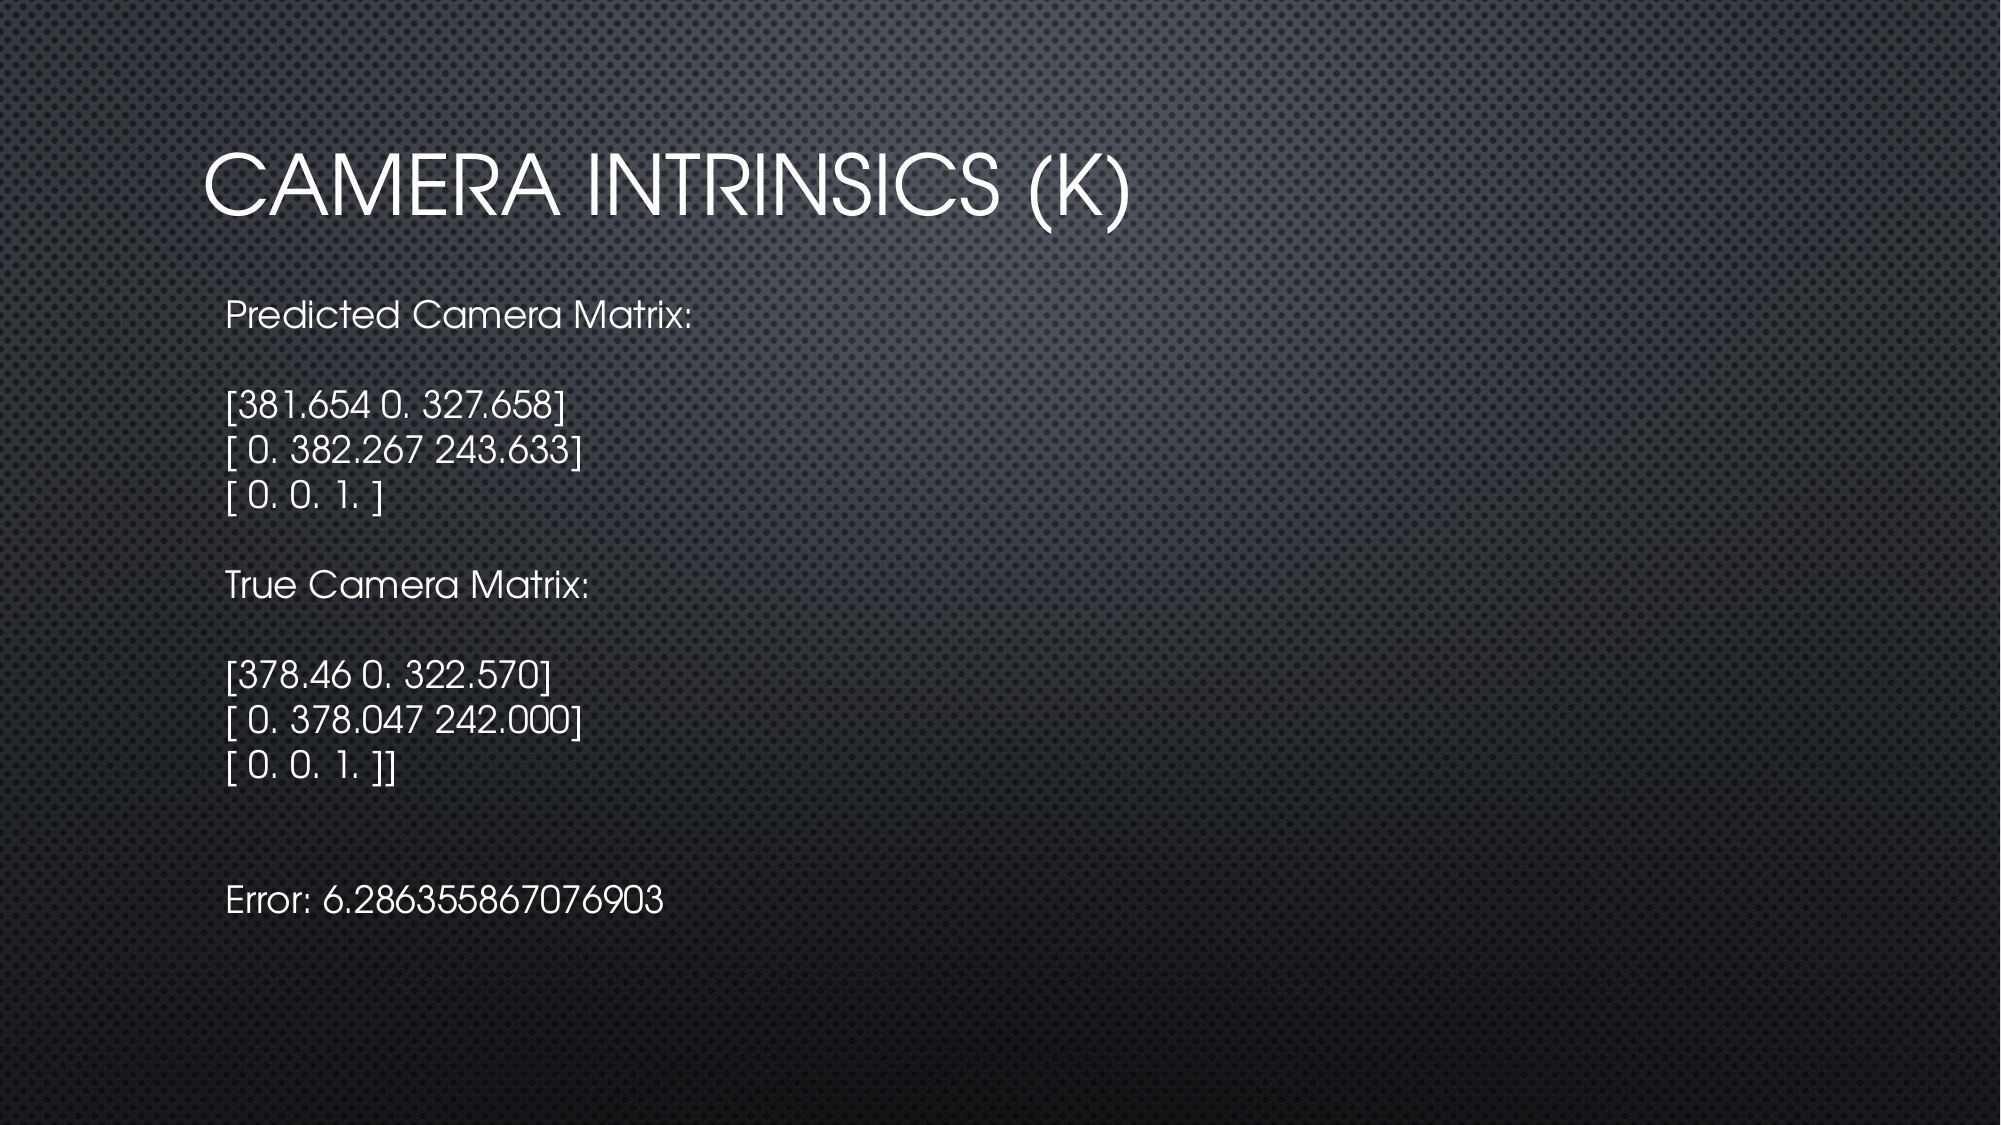

# Camera intrinsics (K)
Predicted Camera Matrix:

[381.654 0. 327.658]
[ 0. 382.267 243.633]
[ 0. 0. 1. ]

True Camera Matrix:

[378.46 0. 322.570]
[ 0. 378.047 242.000]
[ 0. 0. 1. ]]

Error: 6.286355867076903